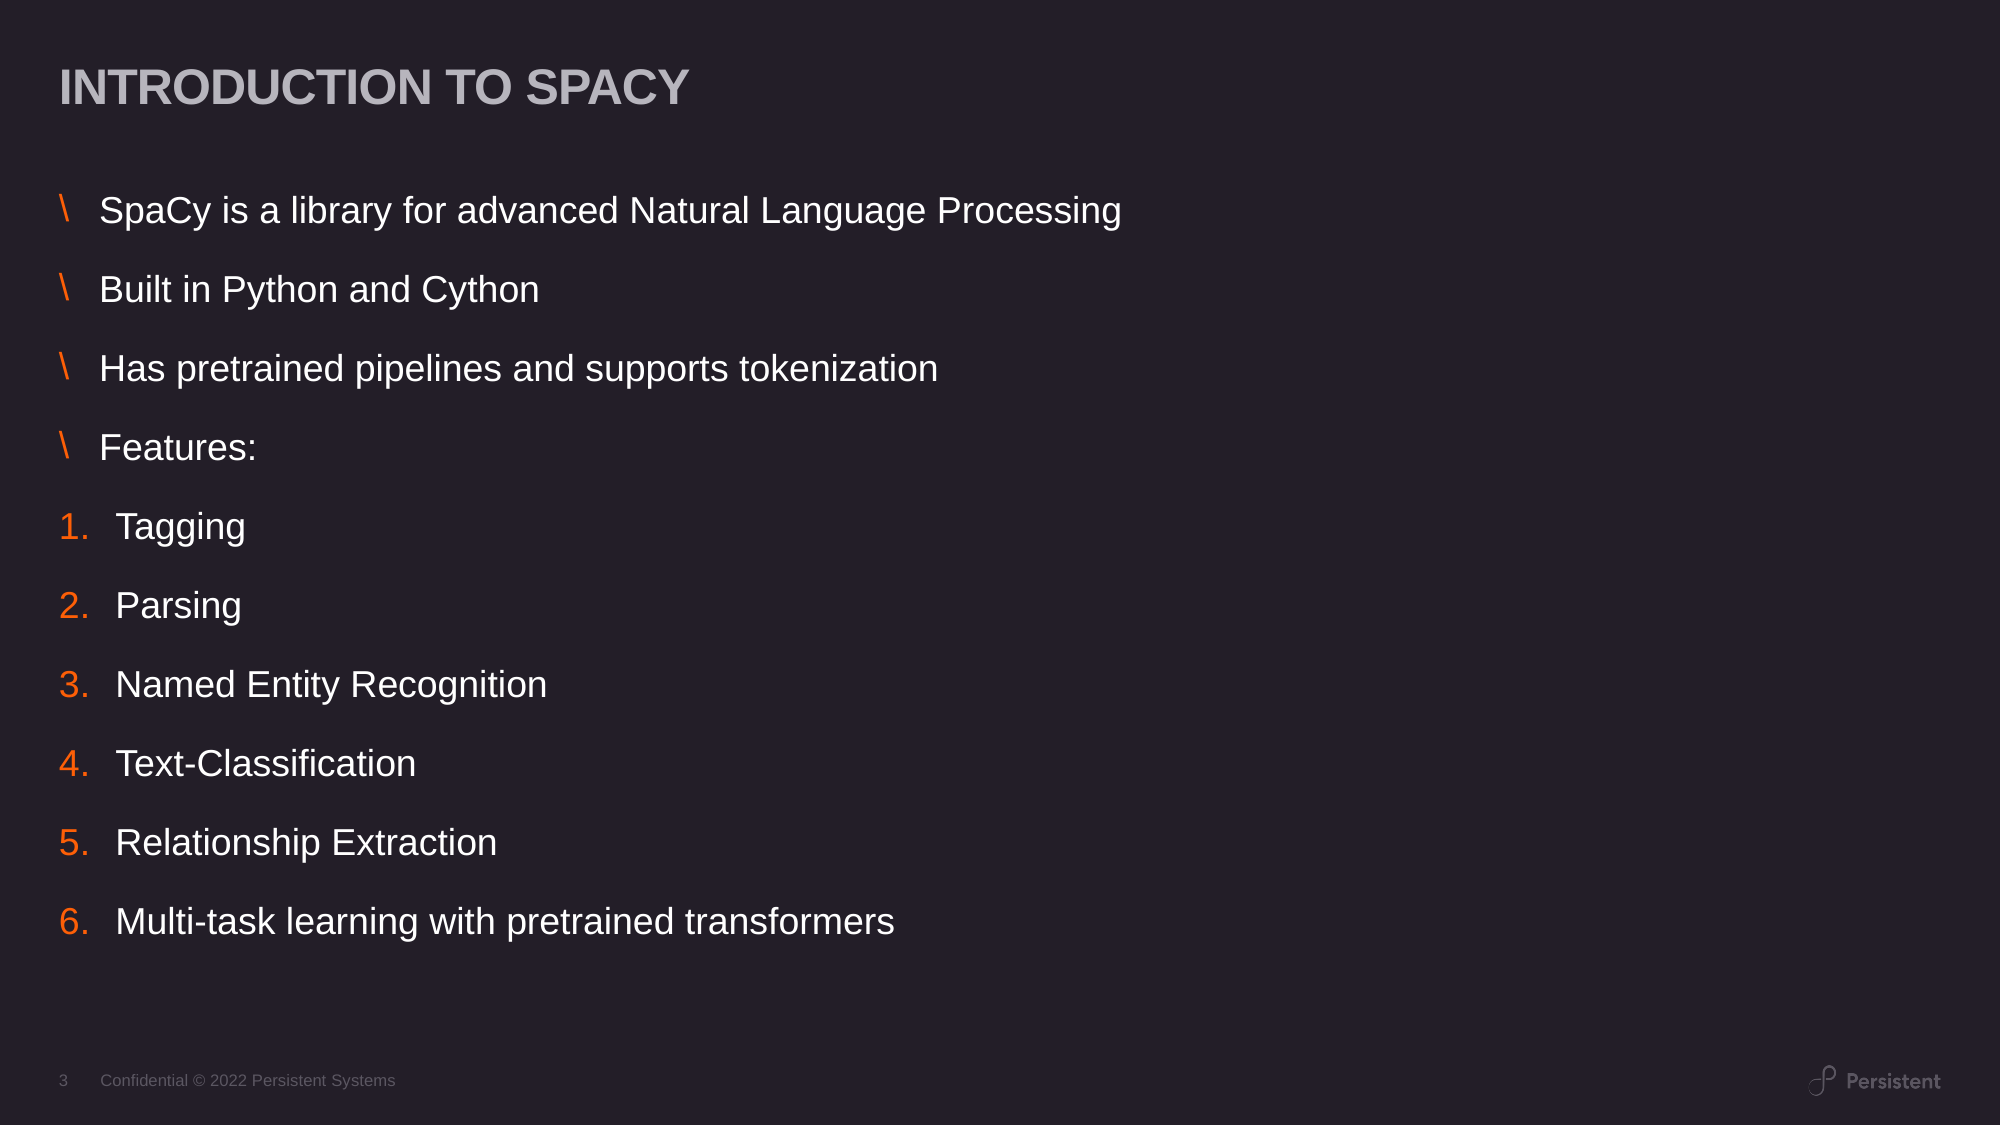

# INTRODUCTION TO SPACY
 SpaCy is a library for advanced Natural Language Processing
 Built in Python and Cython
 Has pretrained pipelines and supports tokenization
 Features:
Tagging
Parsing
Named Entity Recognition
Text-Classification
Relationship Extraction
Multi-task learning with pretrained transformers

3